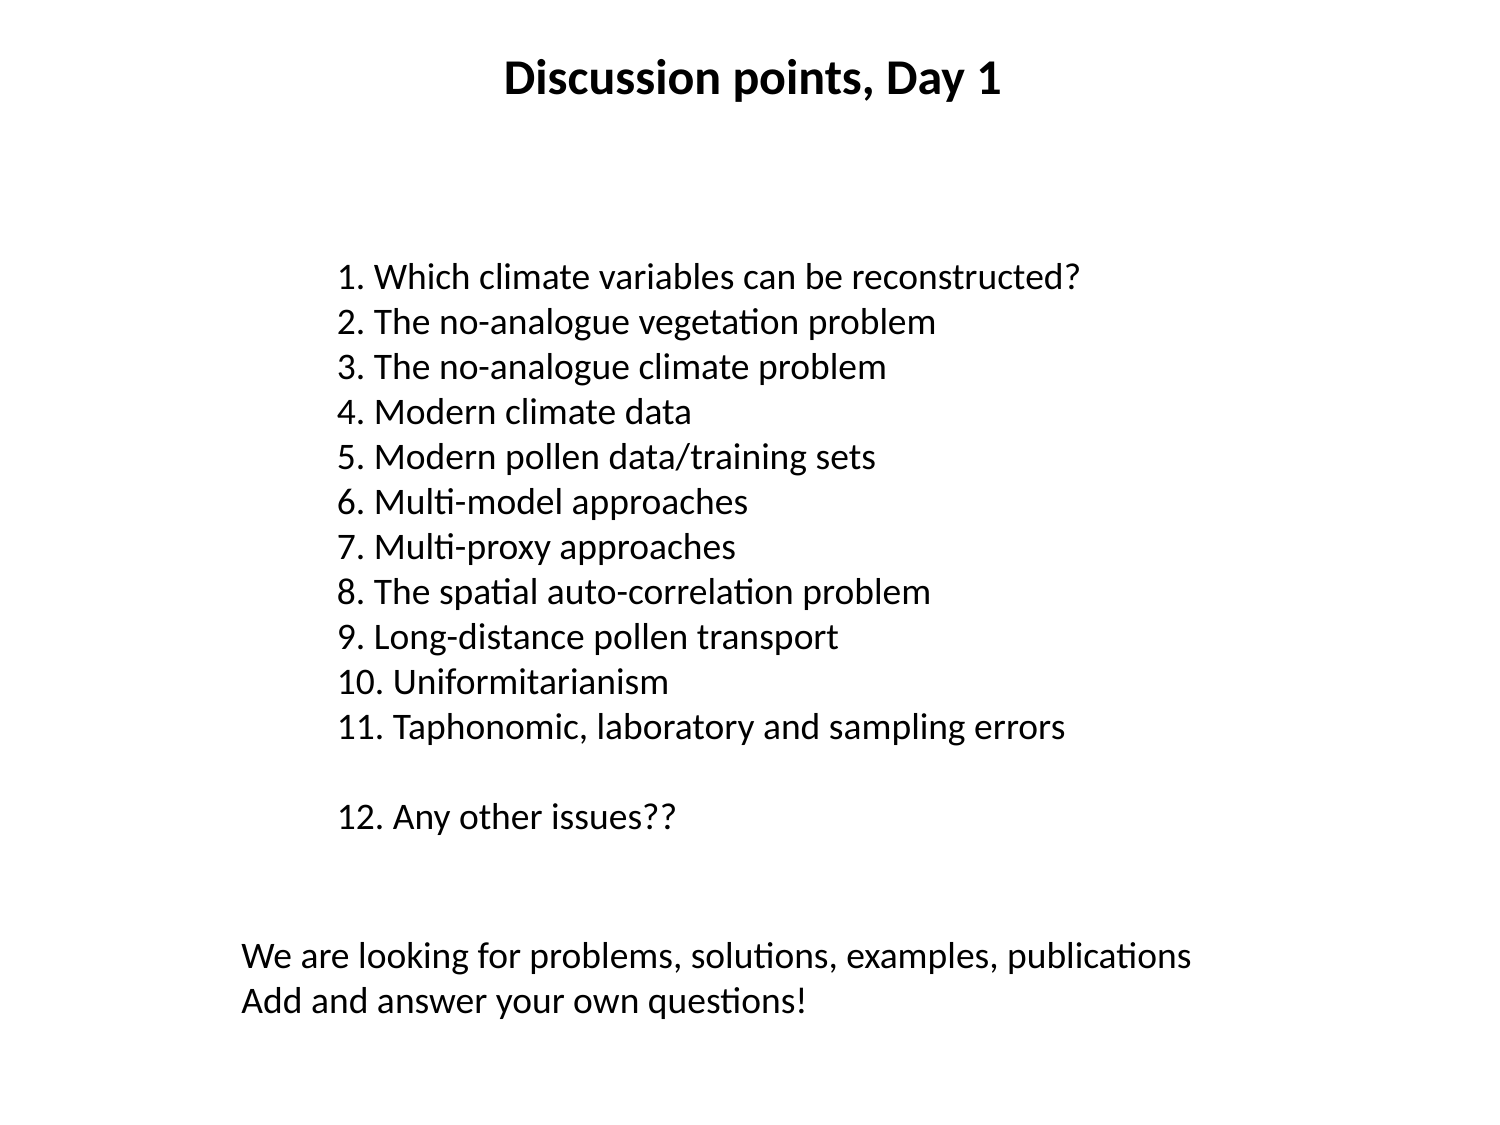

Discussion points, Day 1
1. Which climate variables can be reconstructed?
2. The no-analogue vegetation problem
3. The no-analogue climate problem
4. Modern climate data
5. Modern pollen data/training sets
6. Multi-model approaches
7. Multi-proxy approaches
8. The spatial auto-correlation problem
9. Long-distance pollen transport
10. Uniformitarianism
11. Taphonomic, laboratory and sampling errors

12. Any other issues??
We are looking for problems, solutions, examples, publications
Add and answer your own questions!